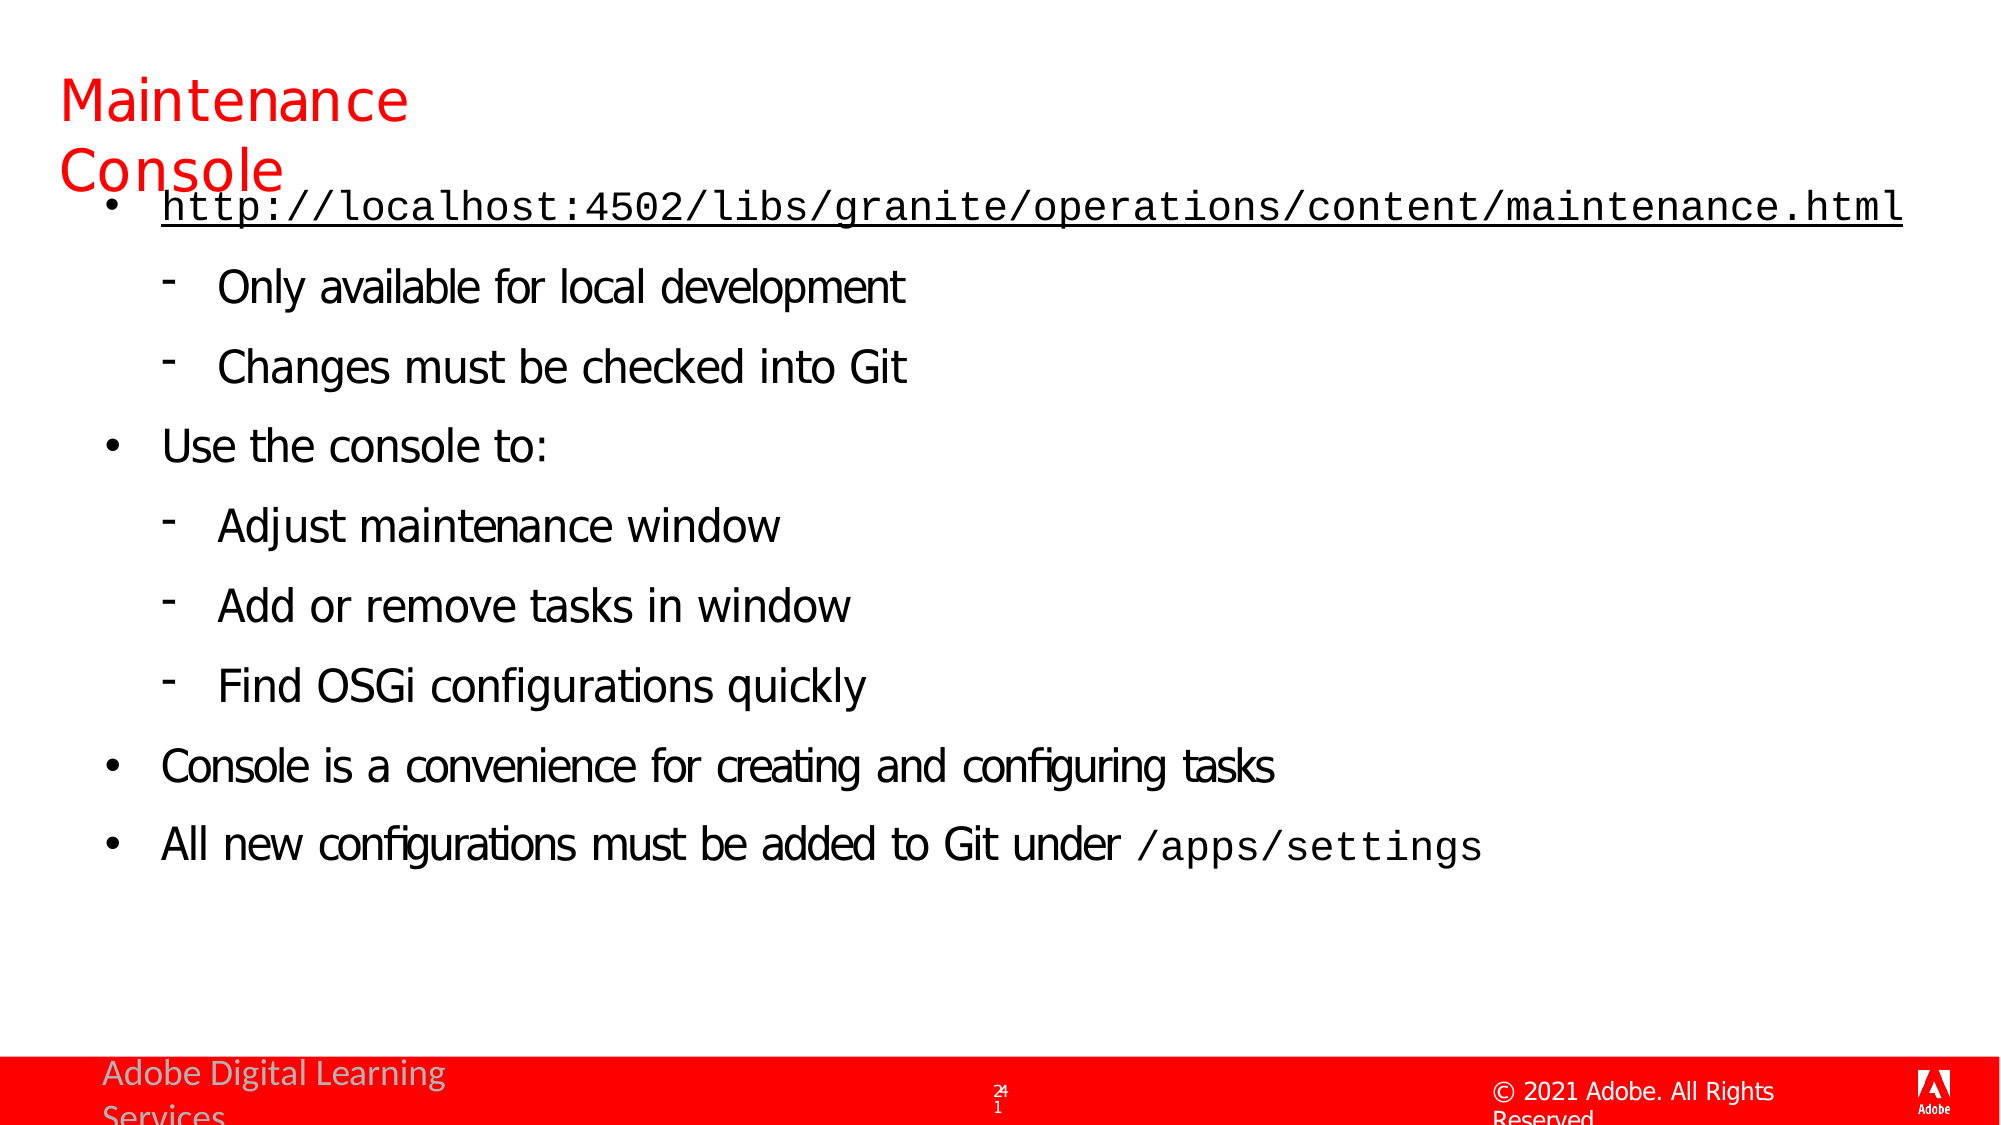

# Maintenance Console
http://localhost:4502/libs/granite/operations/content/maintenance.html
Only available for local development
Changes must be checked into Git
Use the console to:
Adjust maintenance window
Add or remove tasks in window
Find OSGi configurations quickly
Console is a convenience for creating and configuring tasks
All new configurations must be added to Git under /apps/settings
Adobe Digital Learning Services
© 2021 Adobe. All Rights Reserved
241